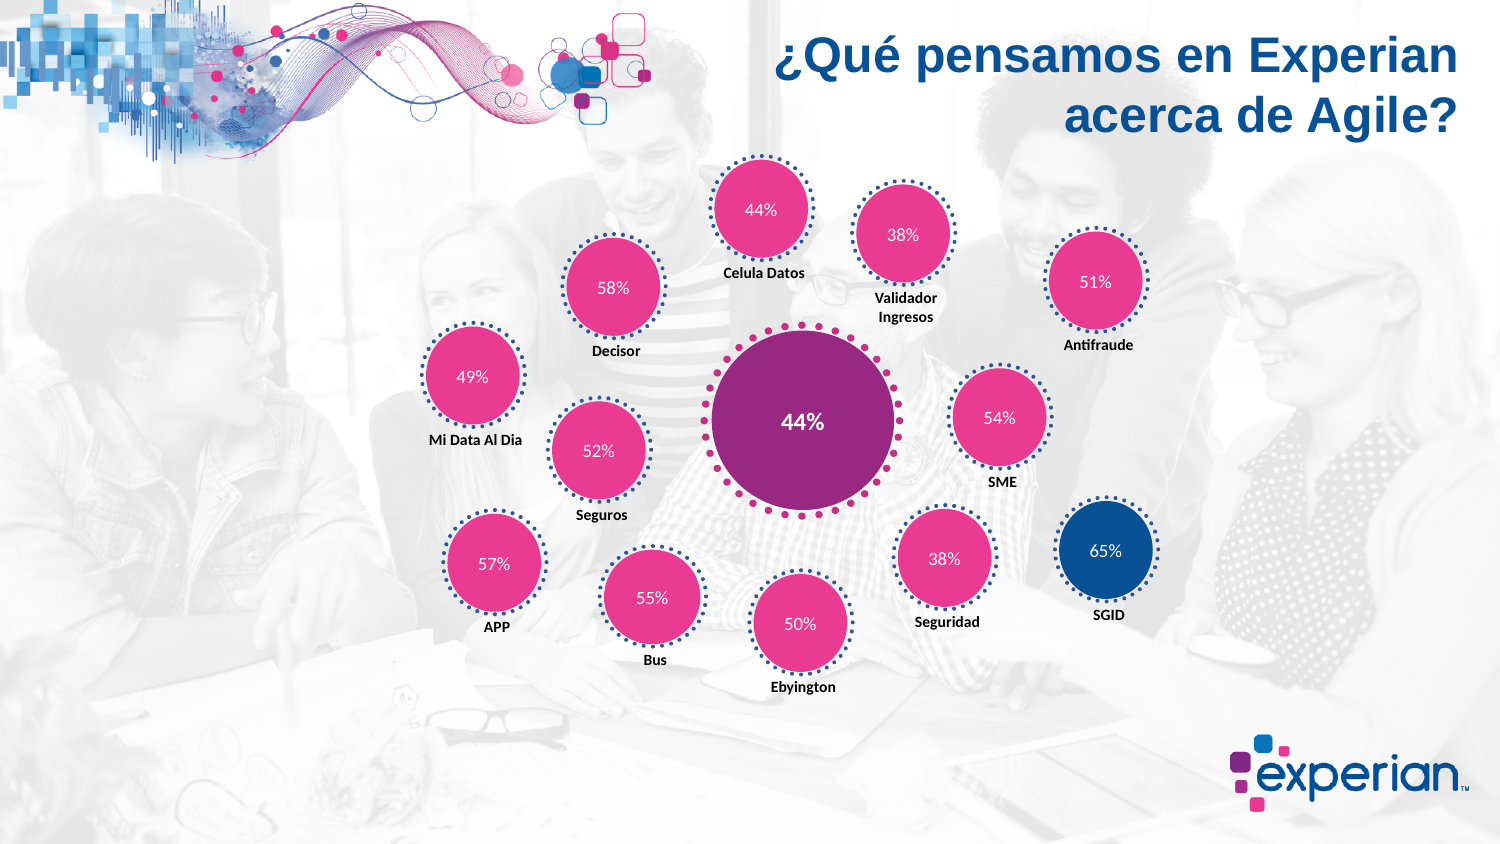

¿Qué pensamos en Experian acerca de Agile?

44%

Celula Datos

38%

Validador Ingresos

51%

Antifraude

58%

Decisor

49%

Mi Data Al Dia

44%

54%

SME

52%

Seguros

65%

SGID

38%

Seguridad

57%

APP

55%

Bus

50%

Ebyington